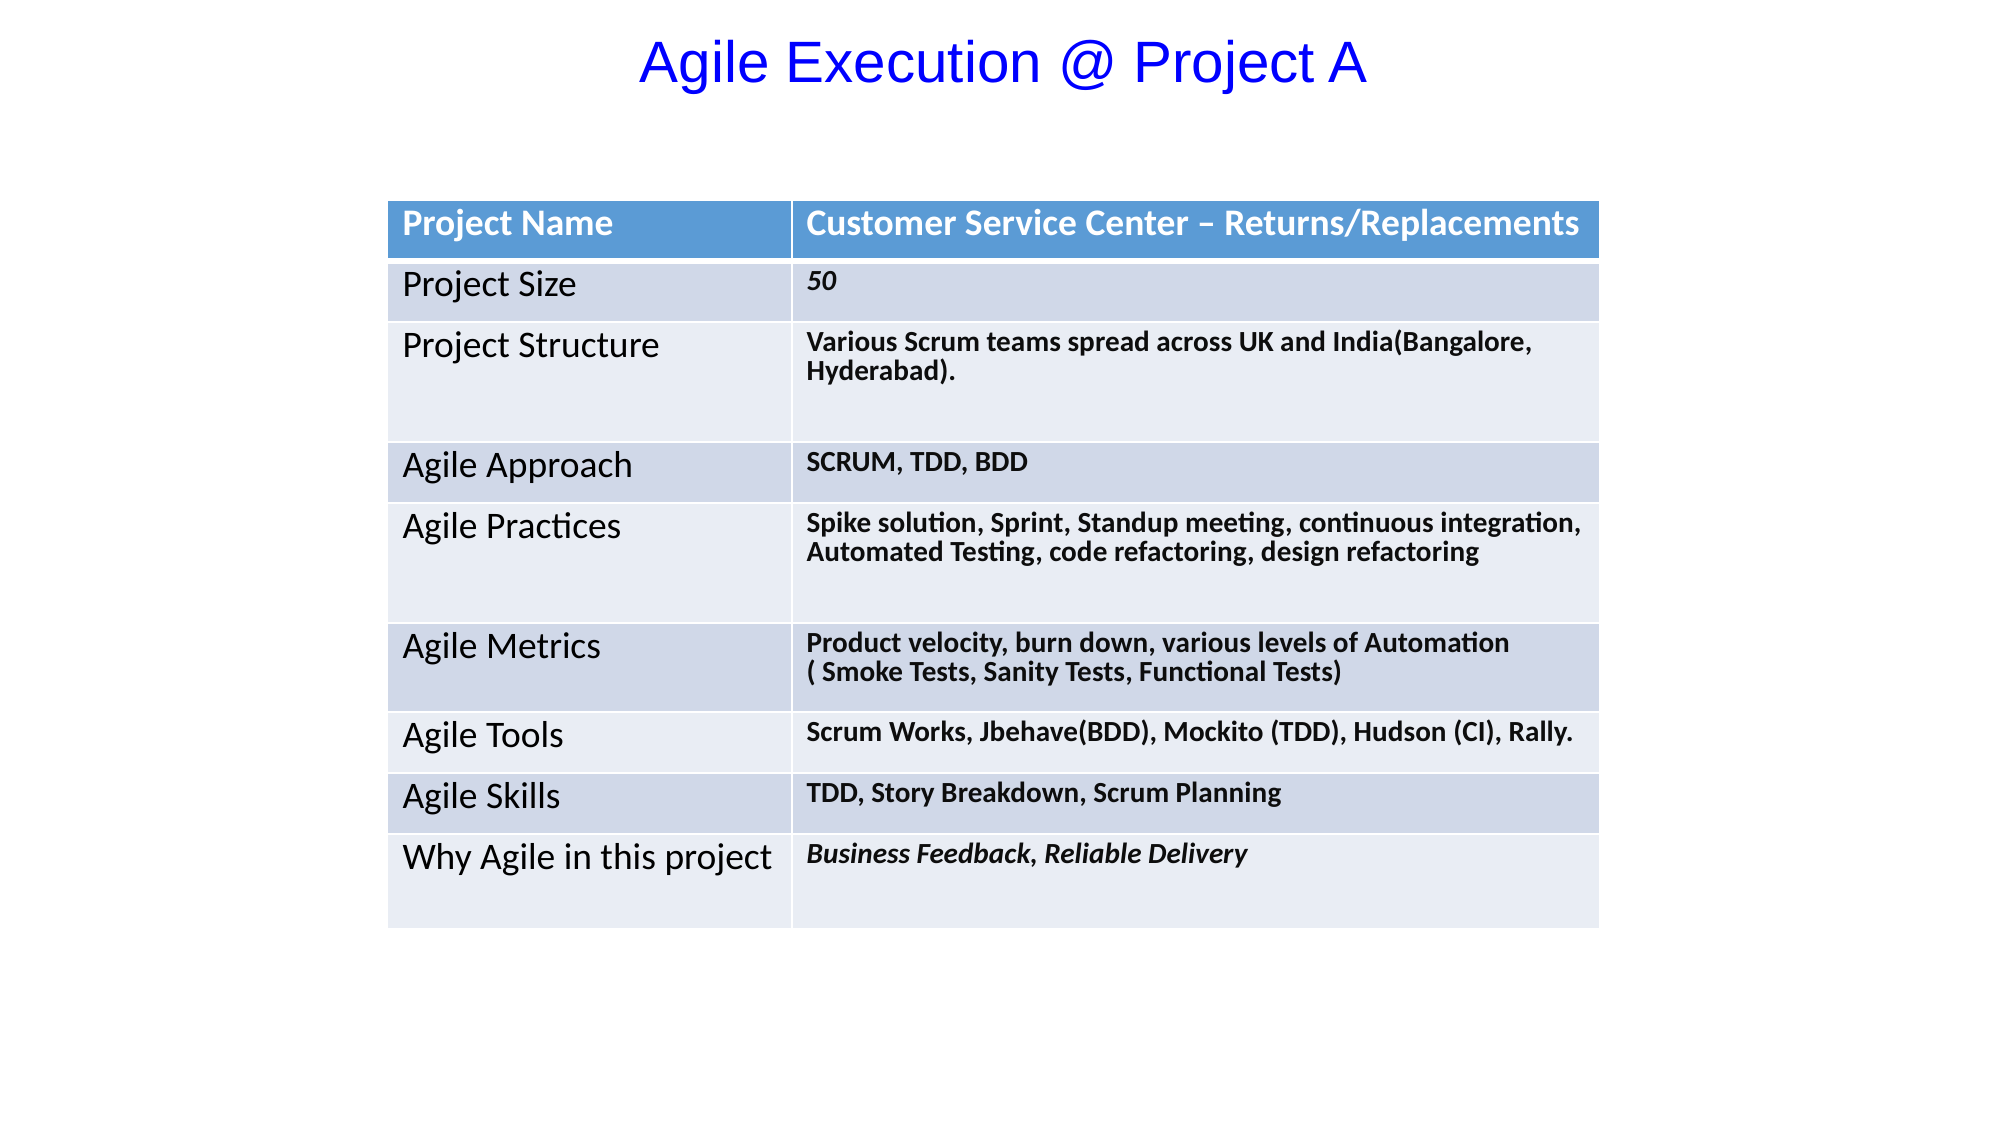

# Agile Execution @ Project A
| Project Name | Customer Service Center – Returns/Replacements |
| --- | --- |
| Project Size | 50 |
| Project Structure | Various Scrum teams spread across UK and India(Bangalore, Hyderabad). |
| Agile Approach | SCRUM, TDD, BDD |
| Agile Practices | Spike solution, Sprint, Standup meeting, continuous integration, Automated Testing, code refactoring, design refactoring |
| Agile Metrics | Product velocity, burn down, various levels of Automation ( Smoke Tests, Sanity Tests, Functional Tests) |
| Agile Tools | Scrum Works, Jbehave(BDD), Mockito (TDD), Hudson (CI), Rally. |
| Agile Skills | TDD, Story Breakdown, Scrum Planning |
| Why Agile in this project | Business Feedback, Reliable Delivery |